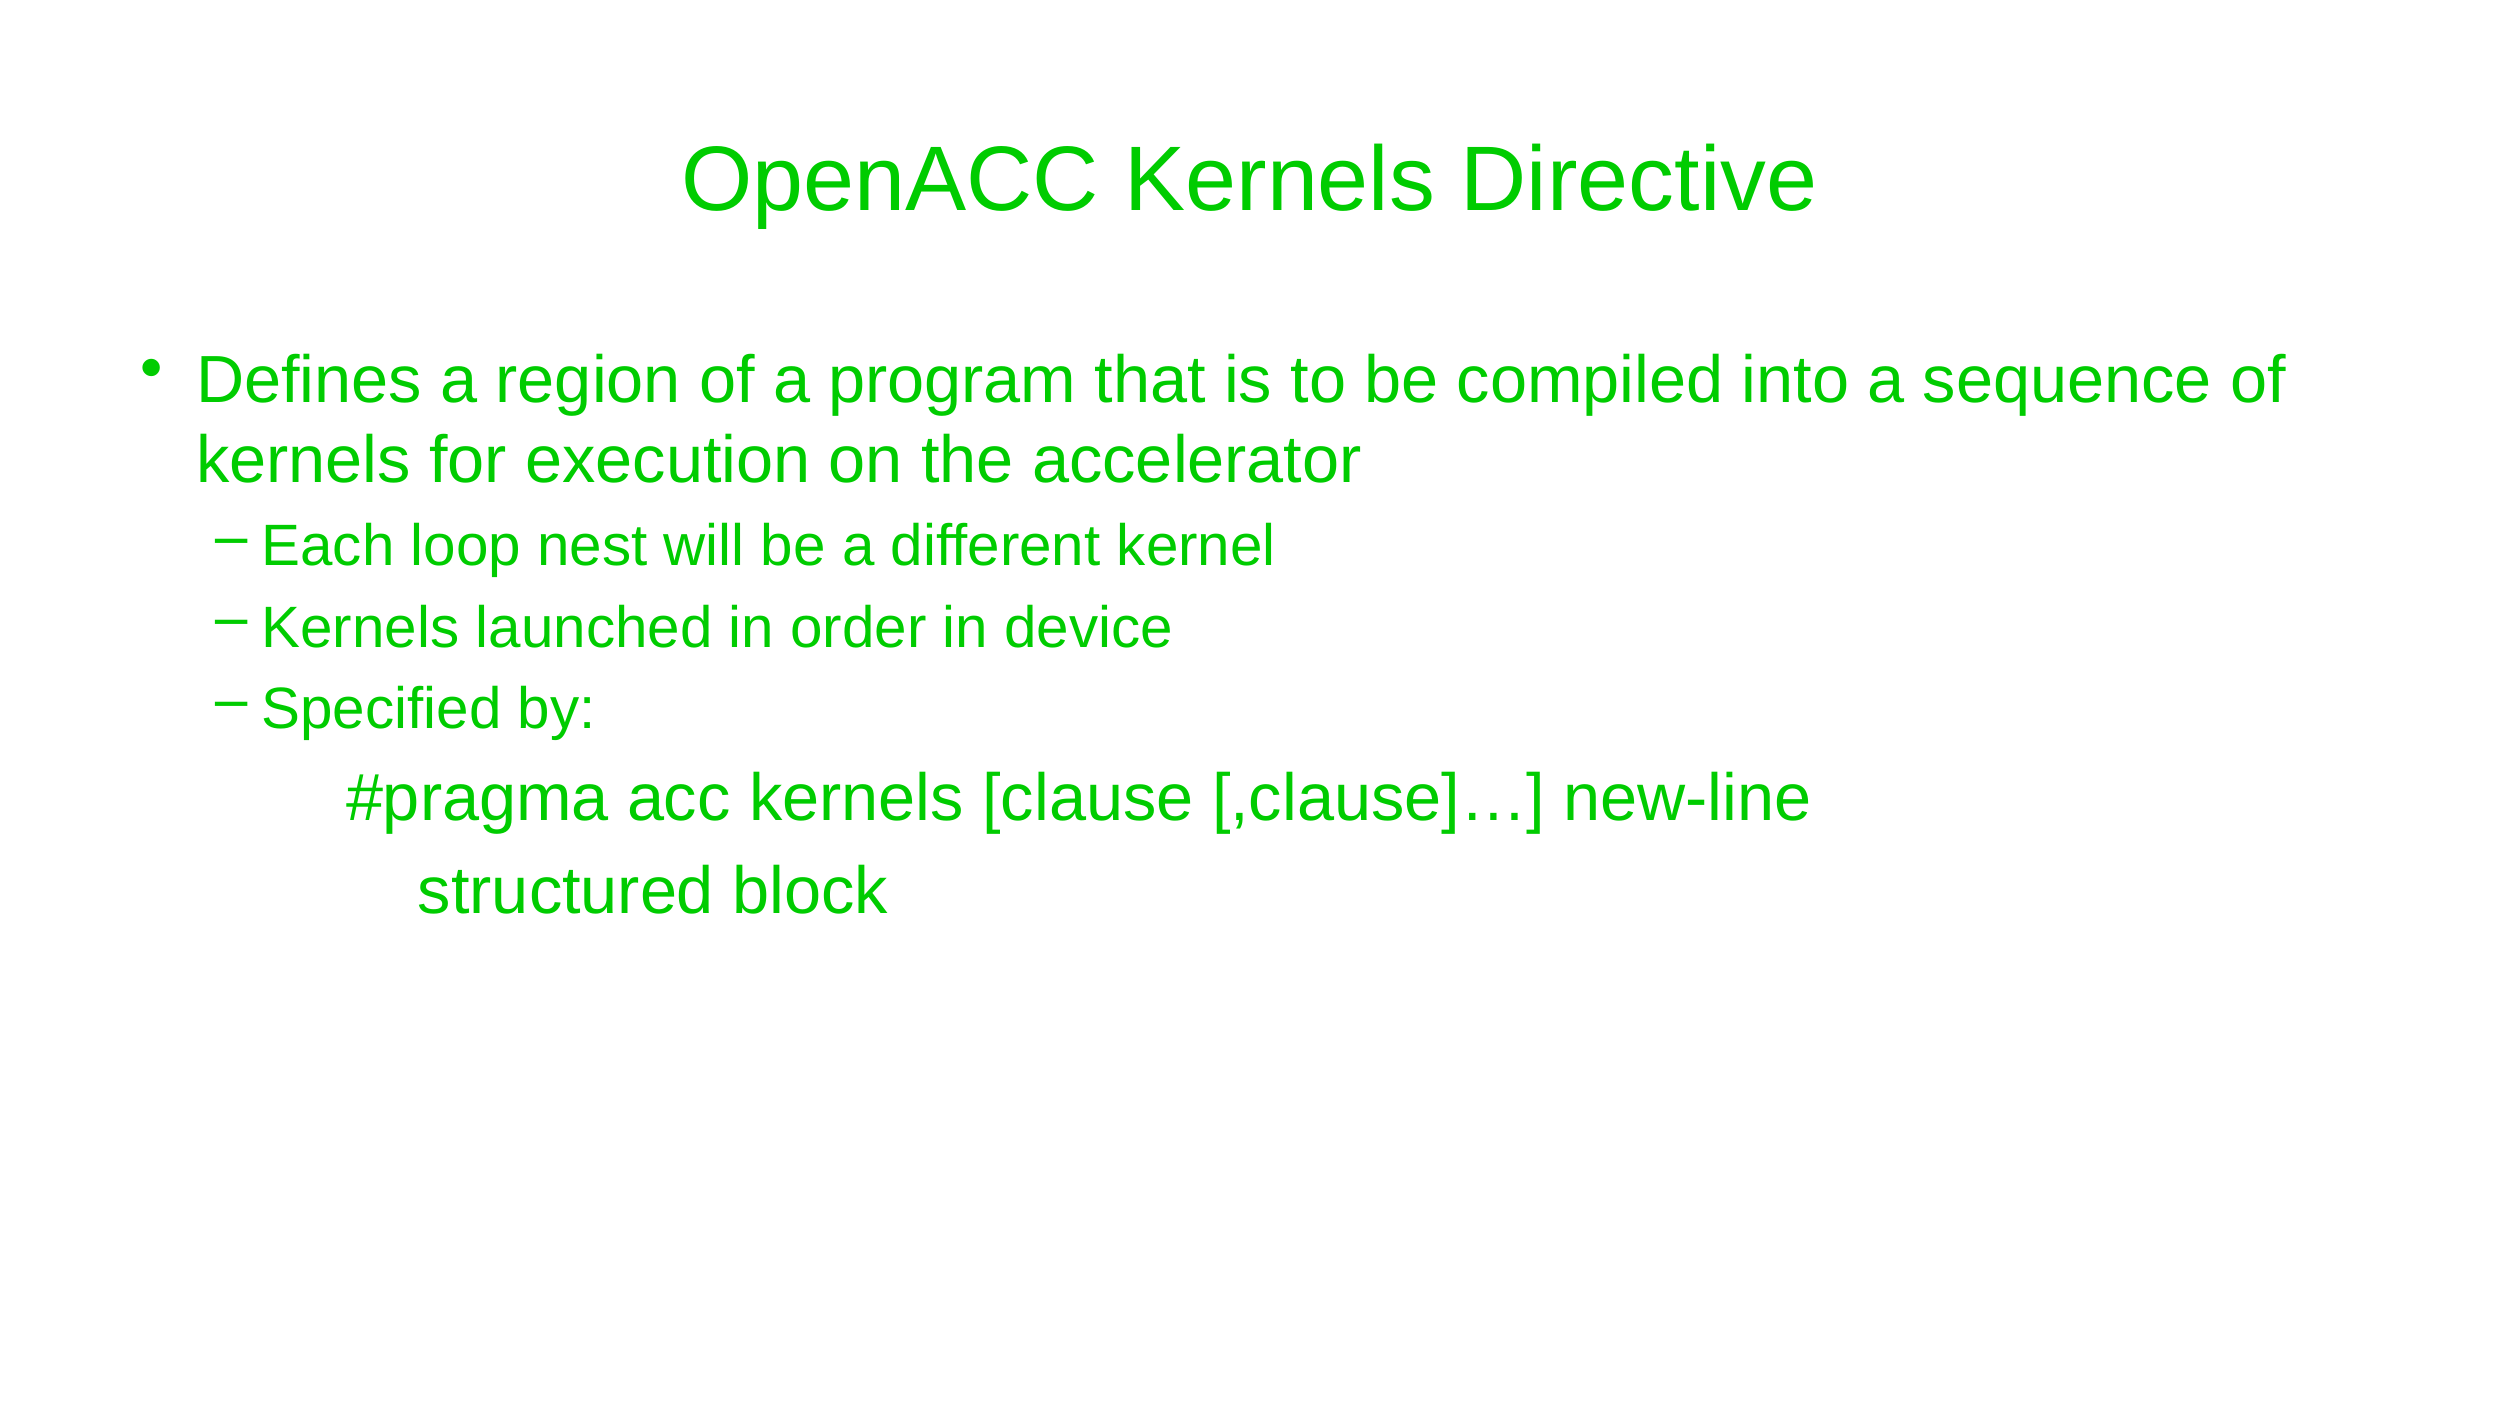

# OpenACC Kernels Directive
Defines a region of a program that is to be compiled into a sequence of kernels for execution on the accelerator
Each loop nest will be a different kernel
Kernels launched in order in device
Specified by:
		#pragma acc kernels [clause [,clause]…] new-line
	            structured block